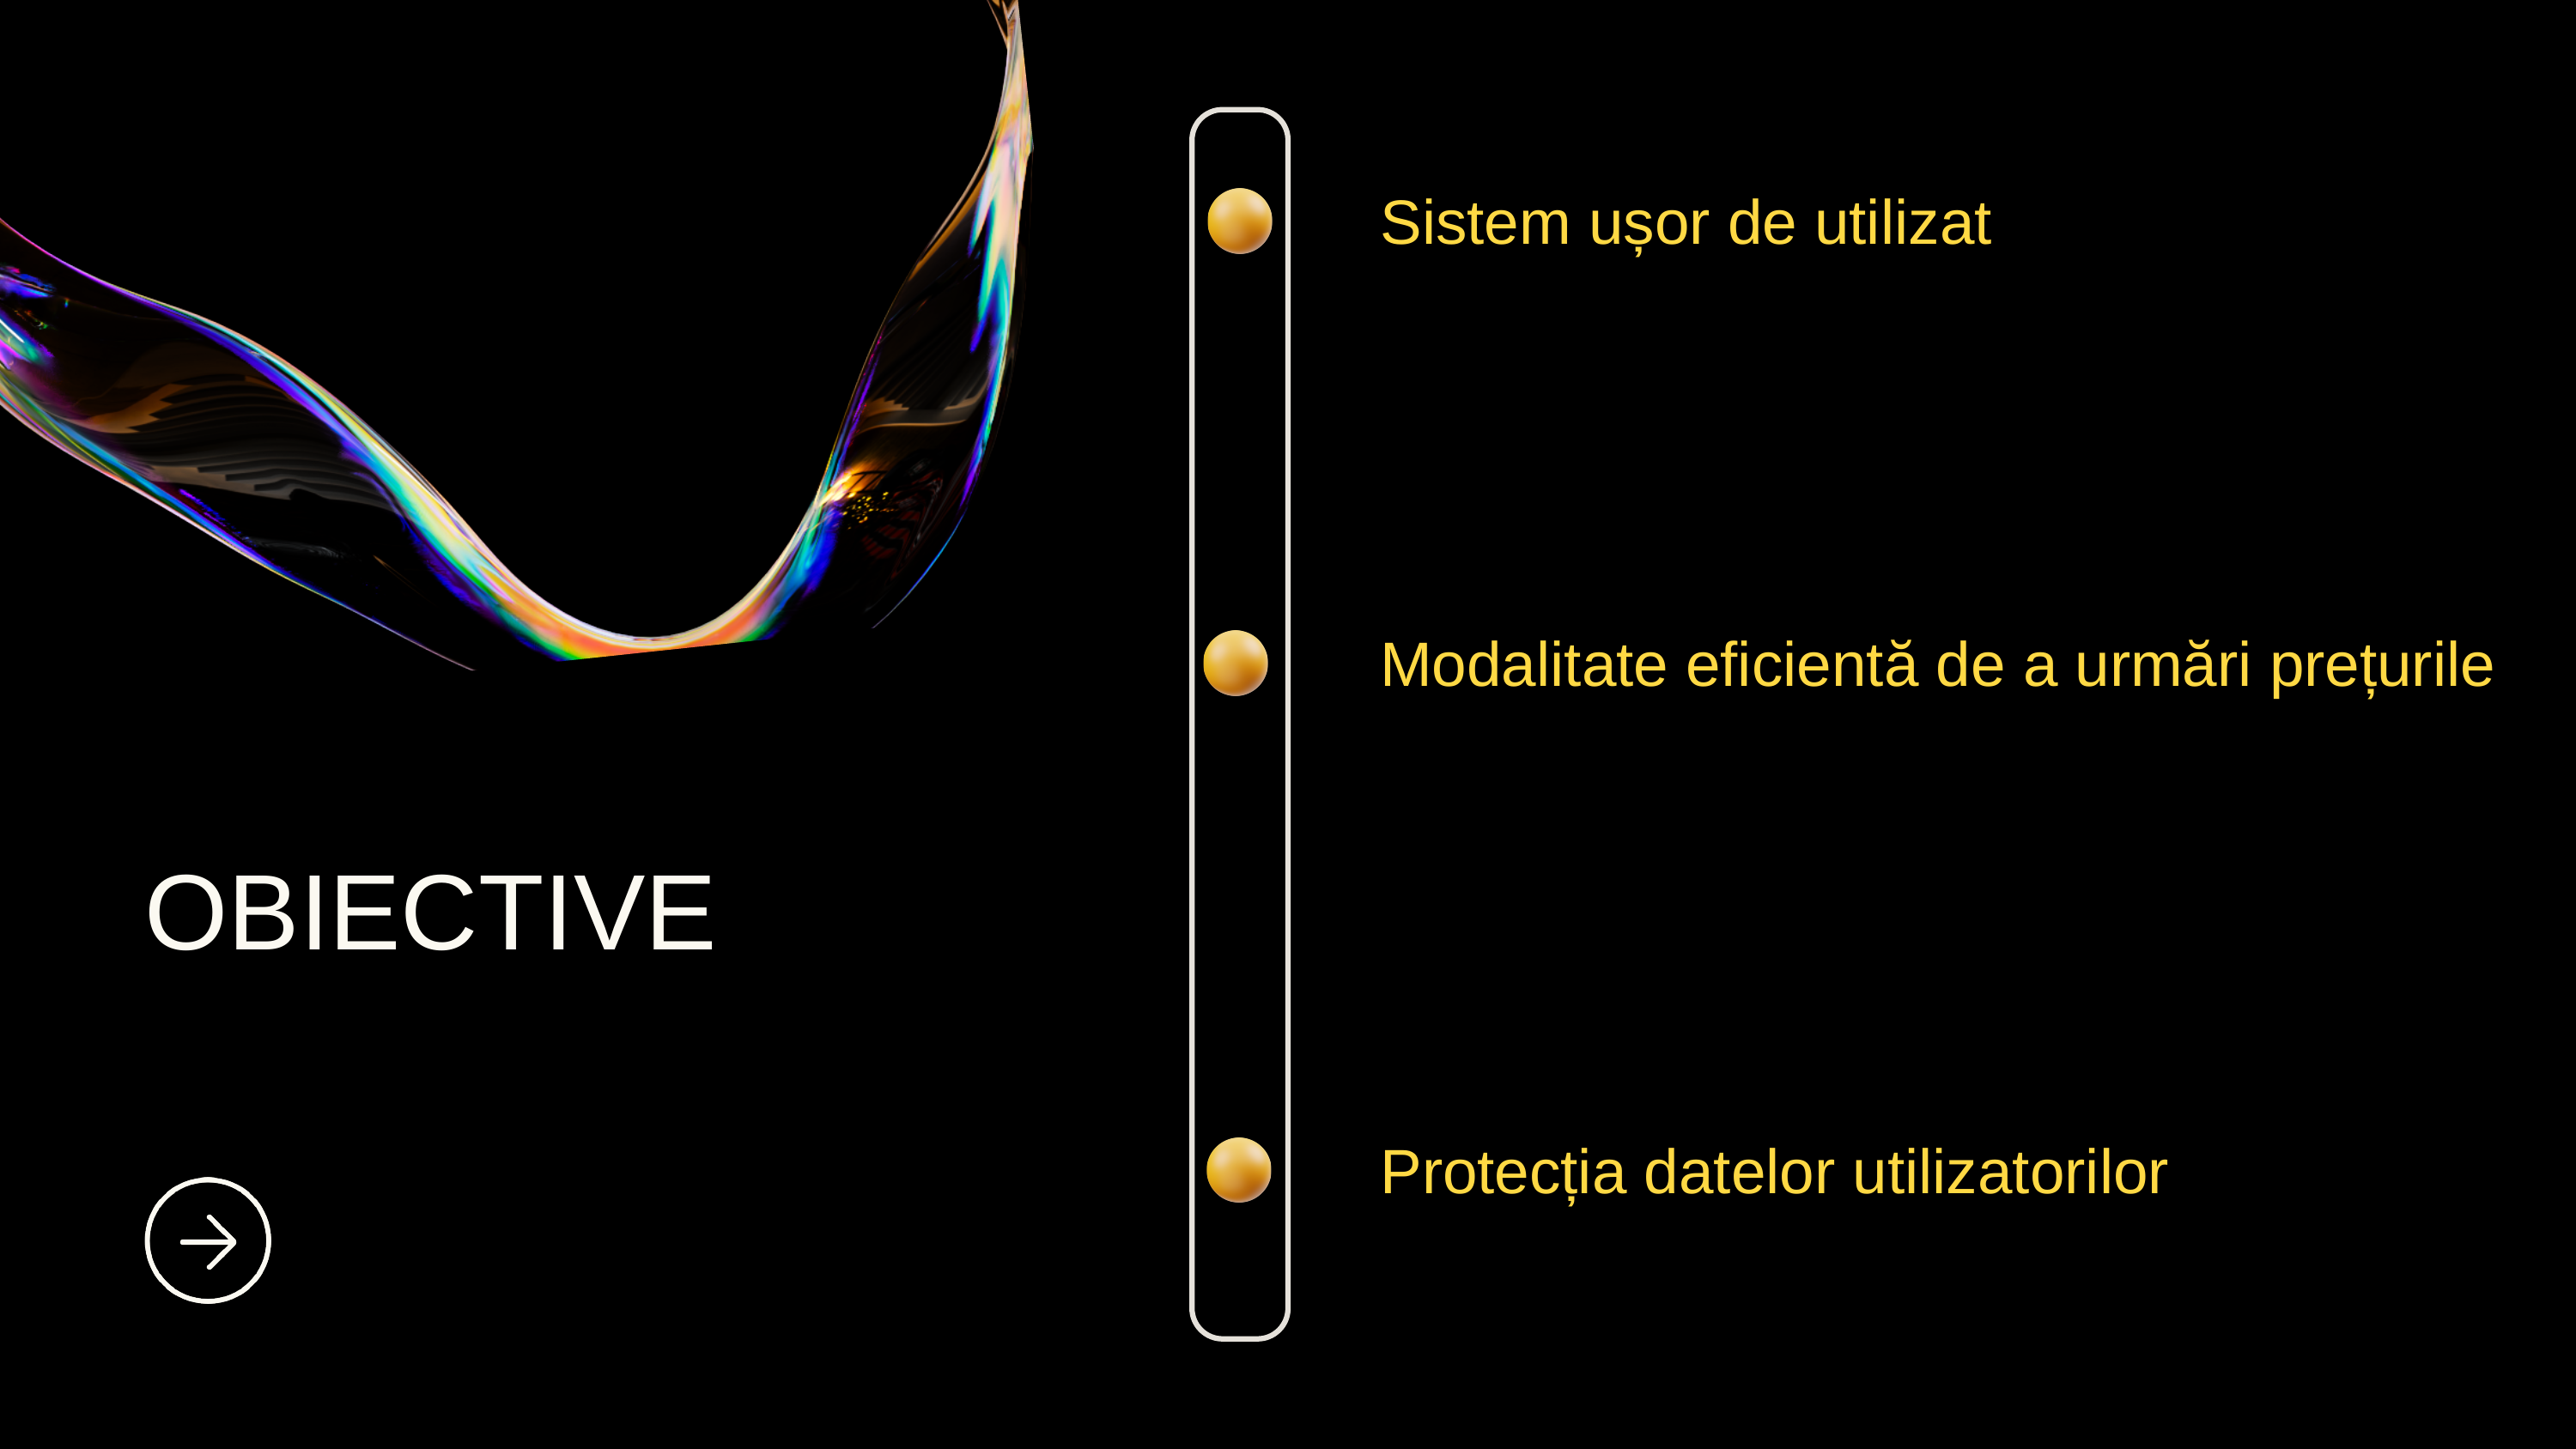

Sistem ușor de utilizat

Modalitate eficientă de a urmări prețurile

OBIECTIVE
Protecția datelor utilizatorilor